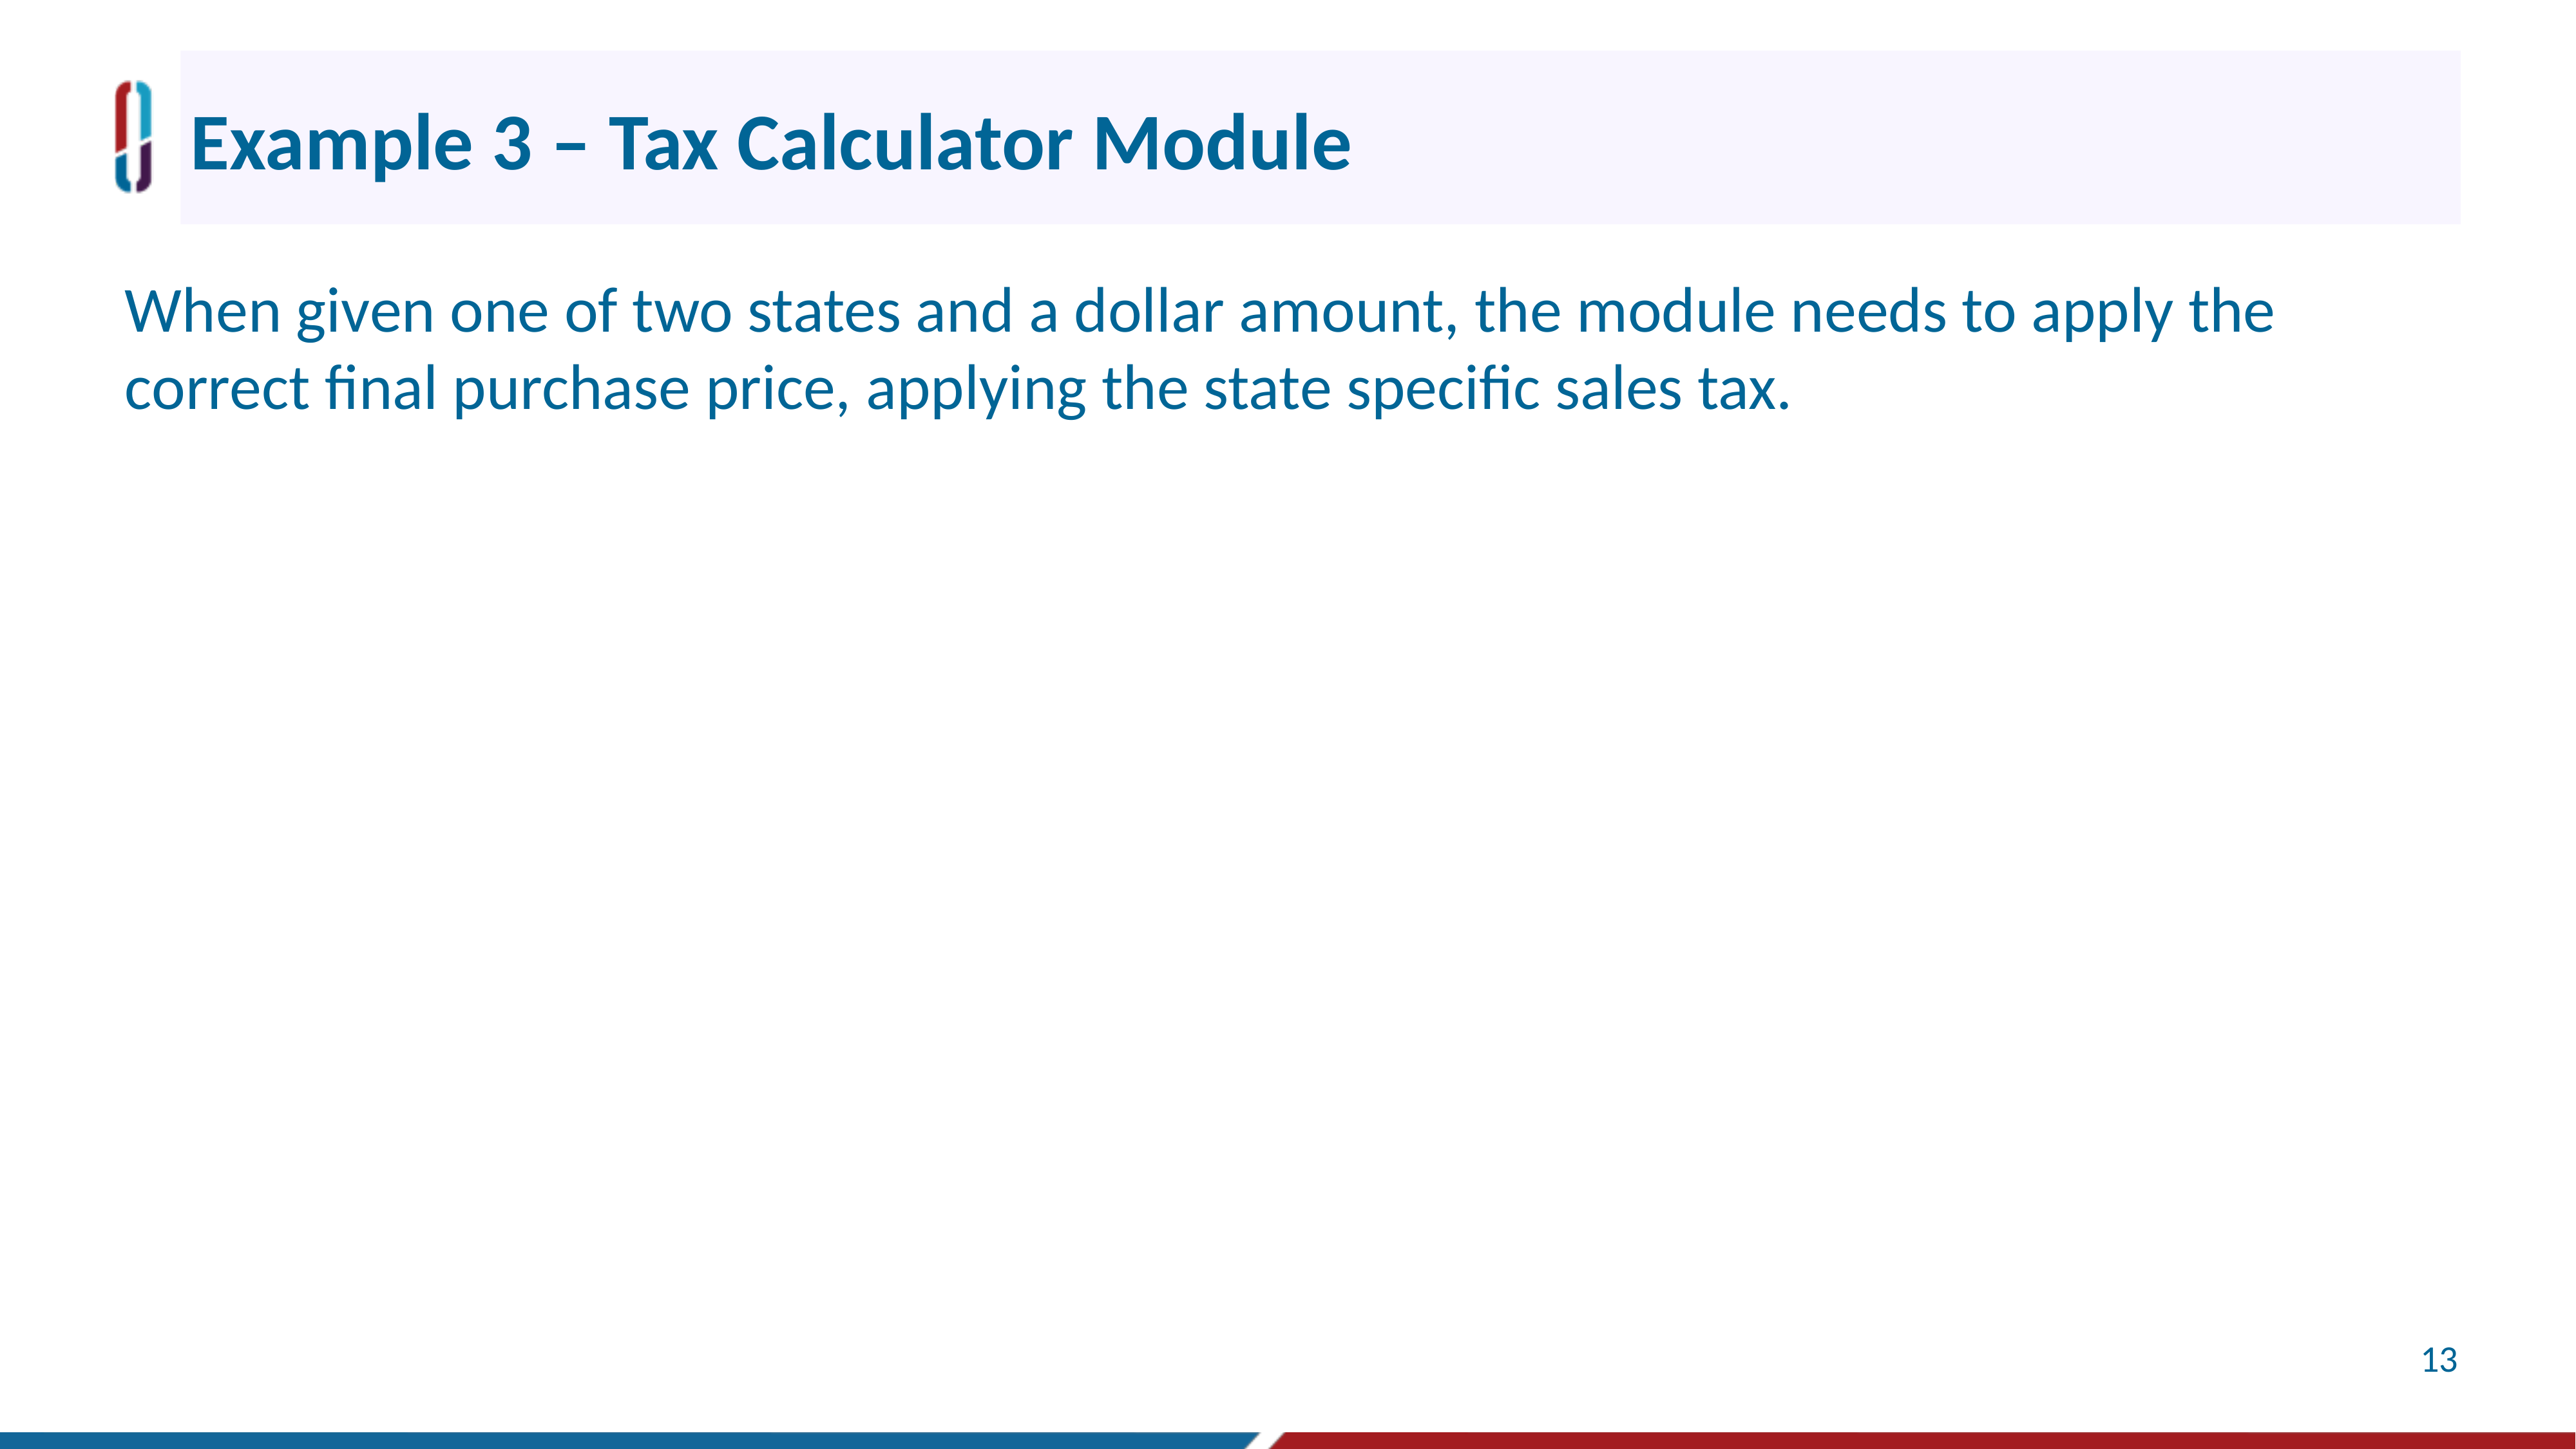

# Example 3 – Tax Calculator Module
When given one of two states and a dollar amount, the module needs to apply the correct final purchase price, applying the state specific sales tax.